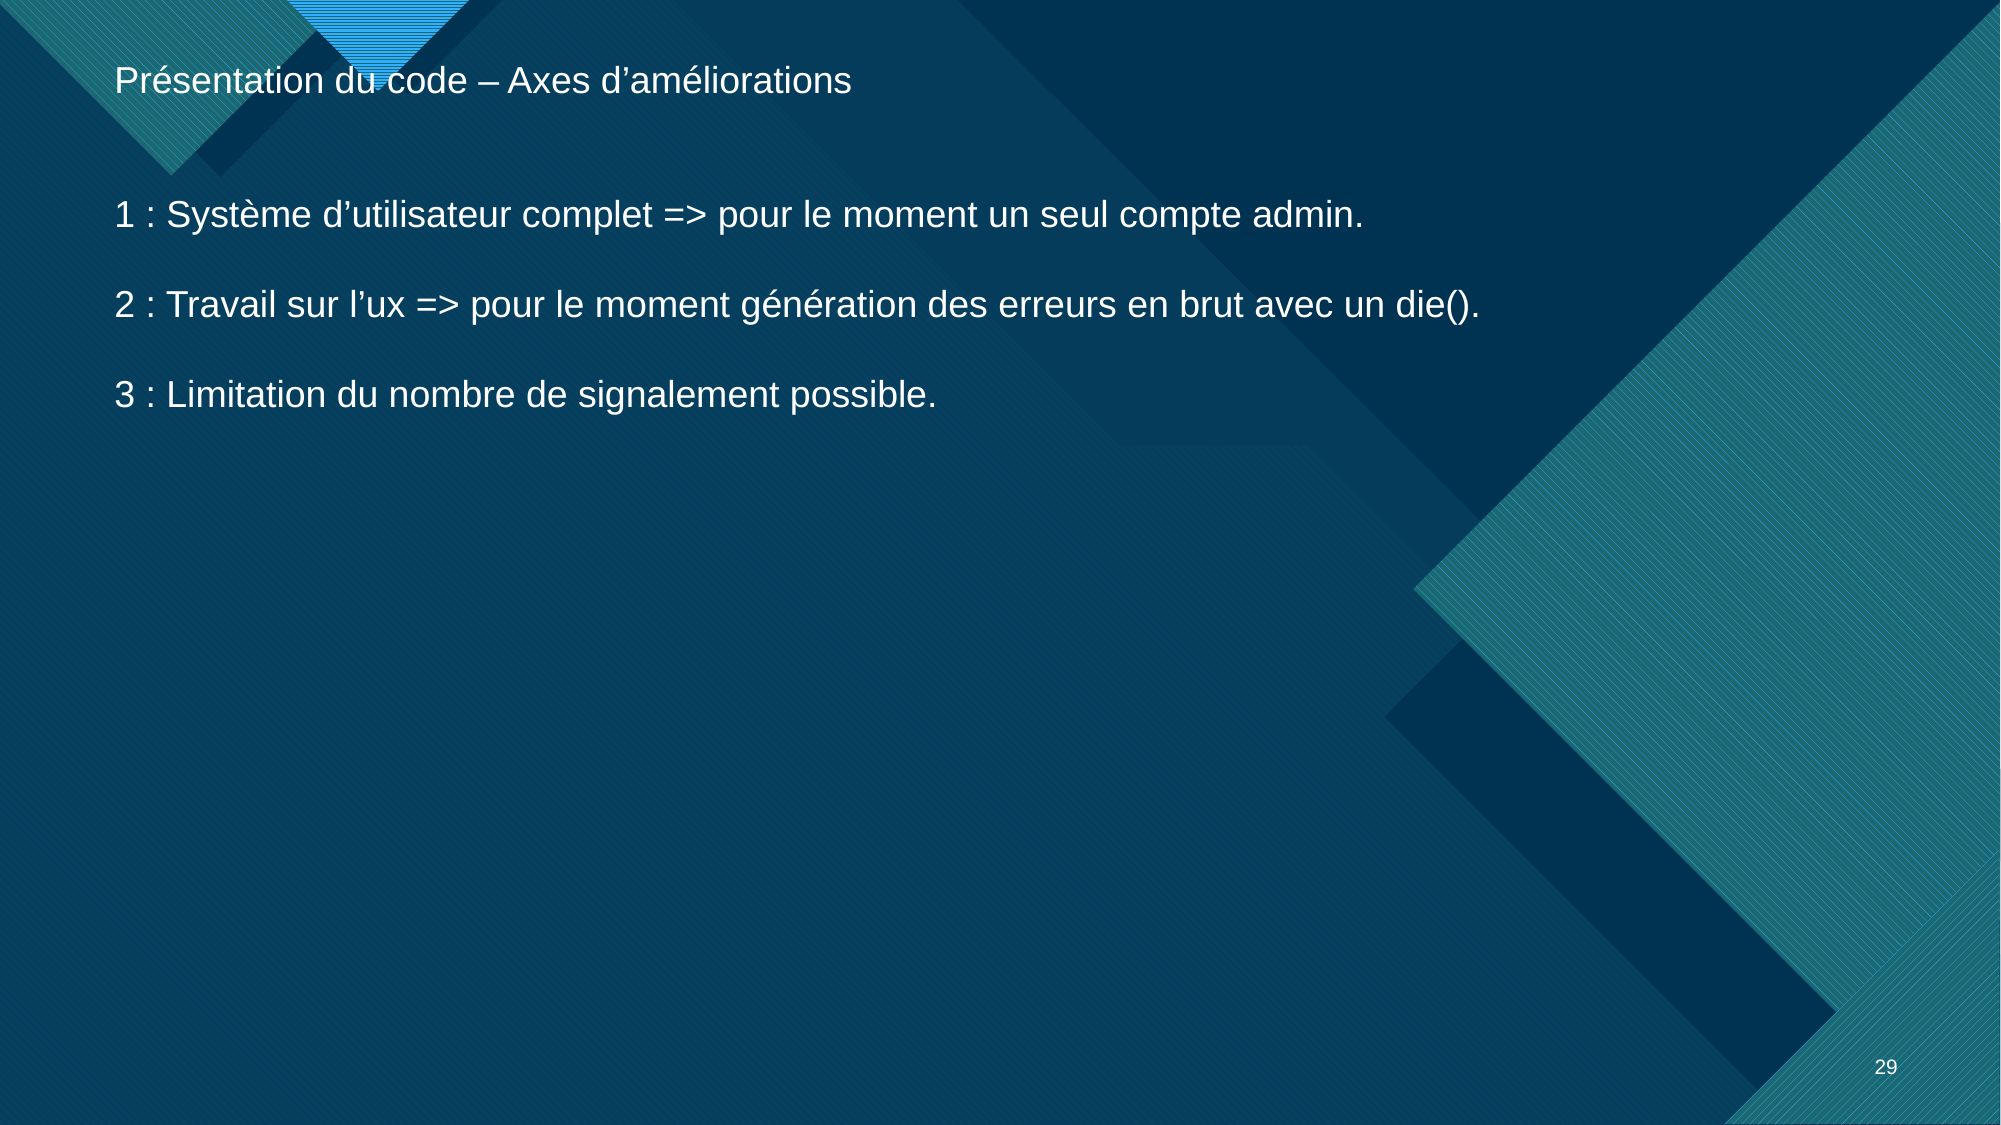

Présentation du code – Axes d’améliorations
1 : Système d’utilisateur complet => pour le moment un seul compte admin.

2 : Travail sur l’ux => pour le moment génération des erreurs en brut avec un die().

3 : Limitation du nombre de signalement possible.
29